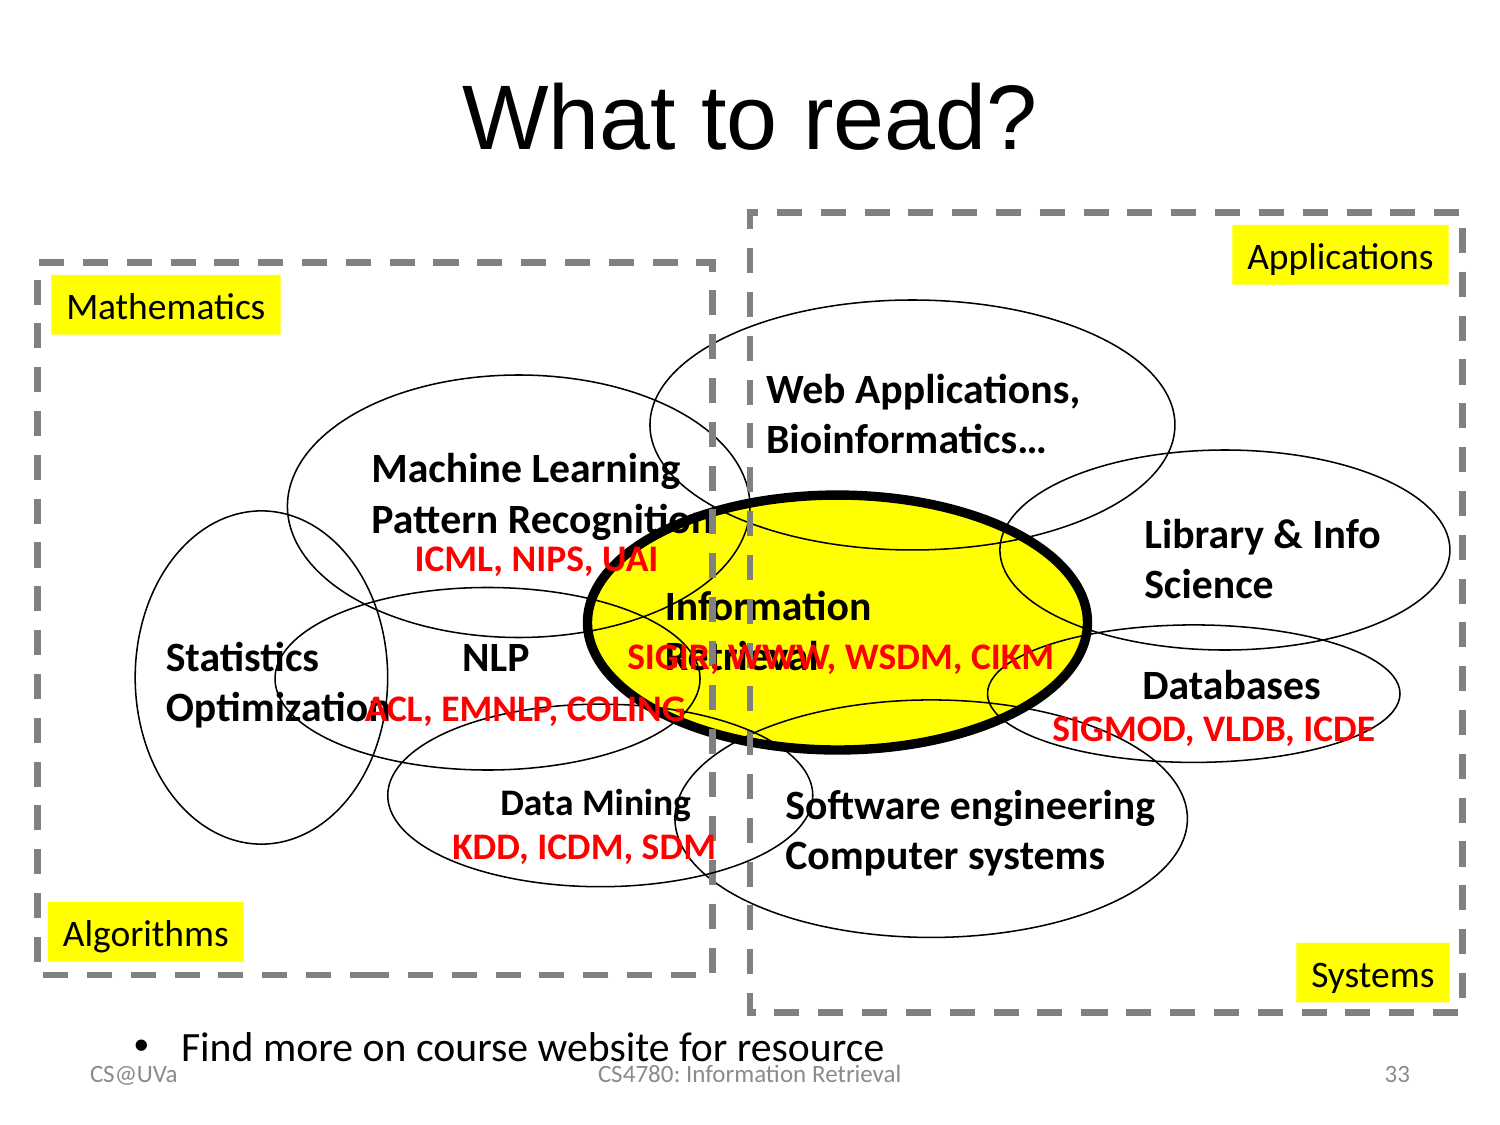

# What to read?

Applications

Mathematics

Web Applications,
Bioinformatics…

Machine Learning
Pattern Recognition

Library & Info
Science

ICML, NIPS, UAI
Information Retrieval

Statistics
Optimization
NLP
SIGIR, WWW, WSDM, CIKM

Databases
ACL, EMNLP, COLING
SIGMOD, VLDB, ICDE

Data Mining
Software engineering
Computer systems
KDD, ICDM, SDM
Algorithms
Systems
Find more on course website for resource
CS@UVa
CS4780: Information Retrieval
33